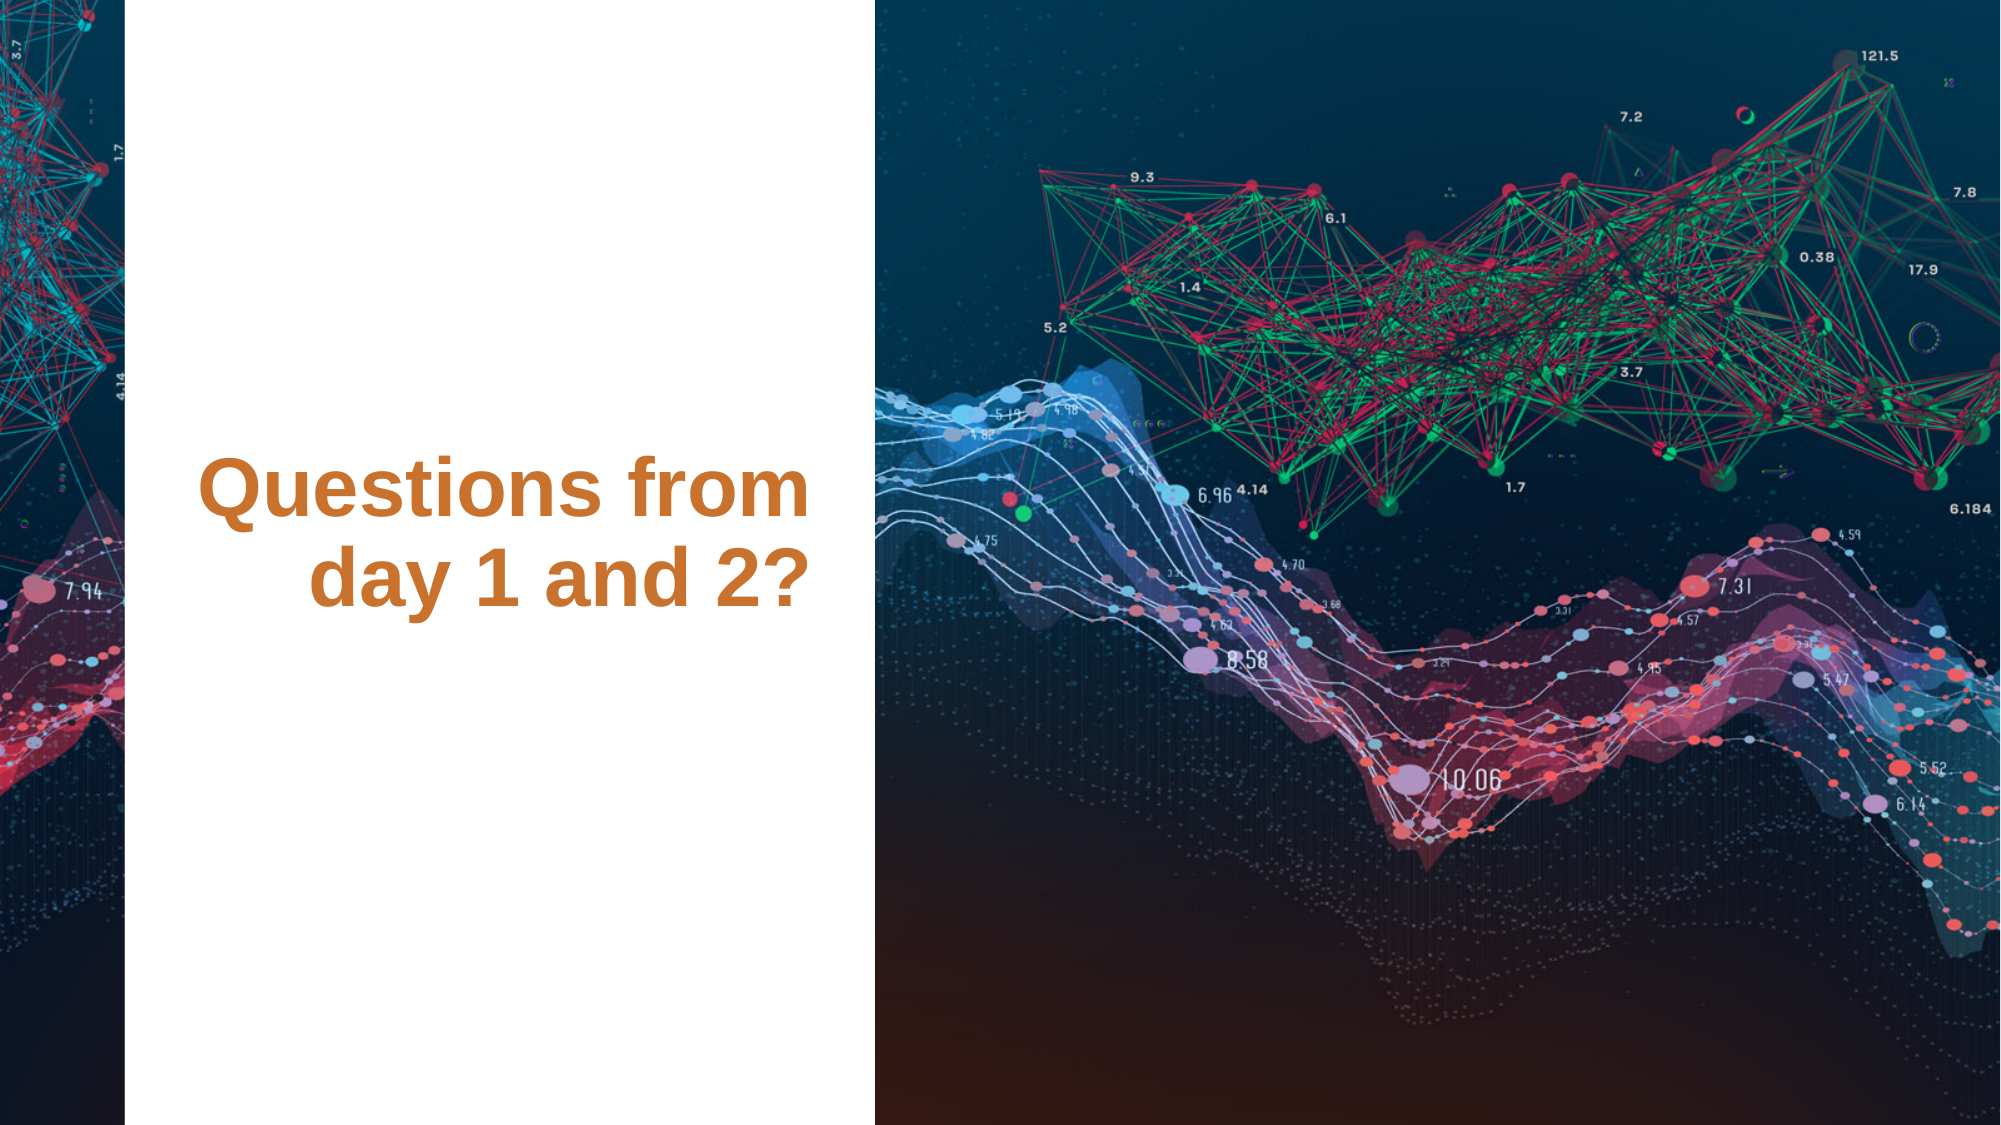

# Questions from day 1 and 2?